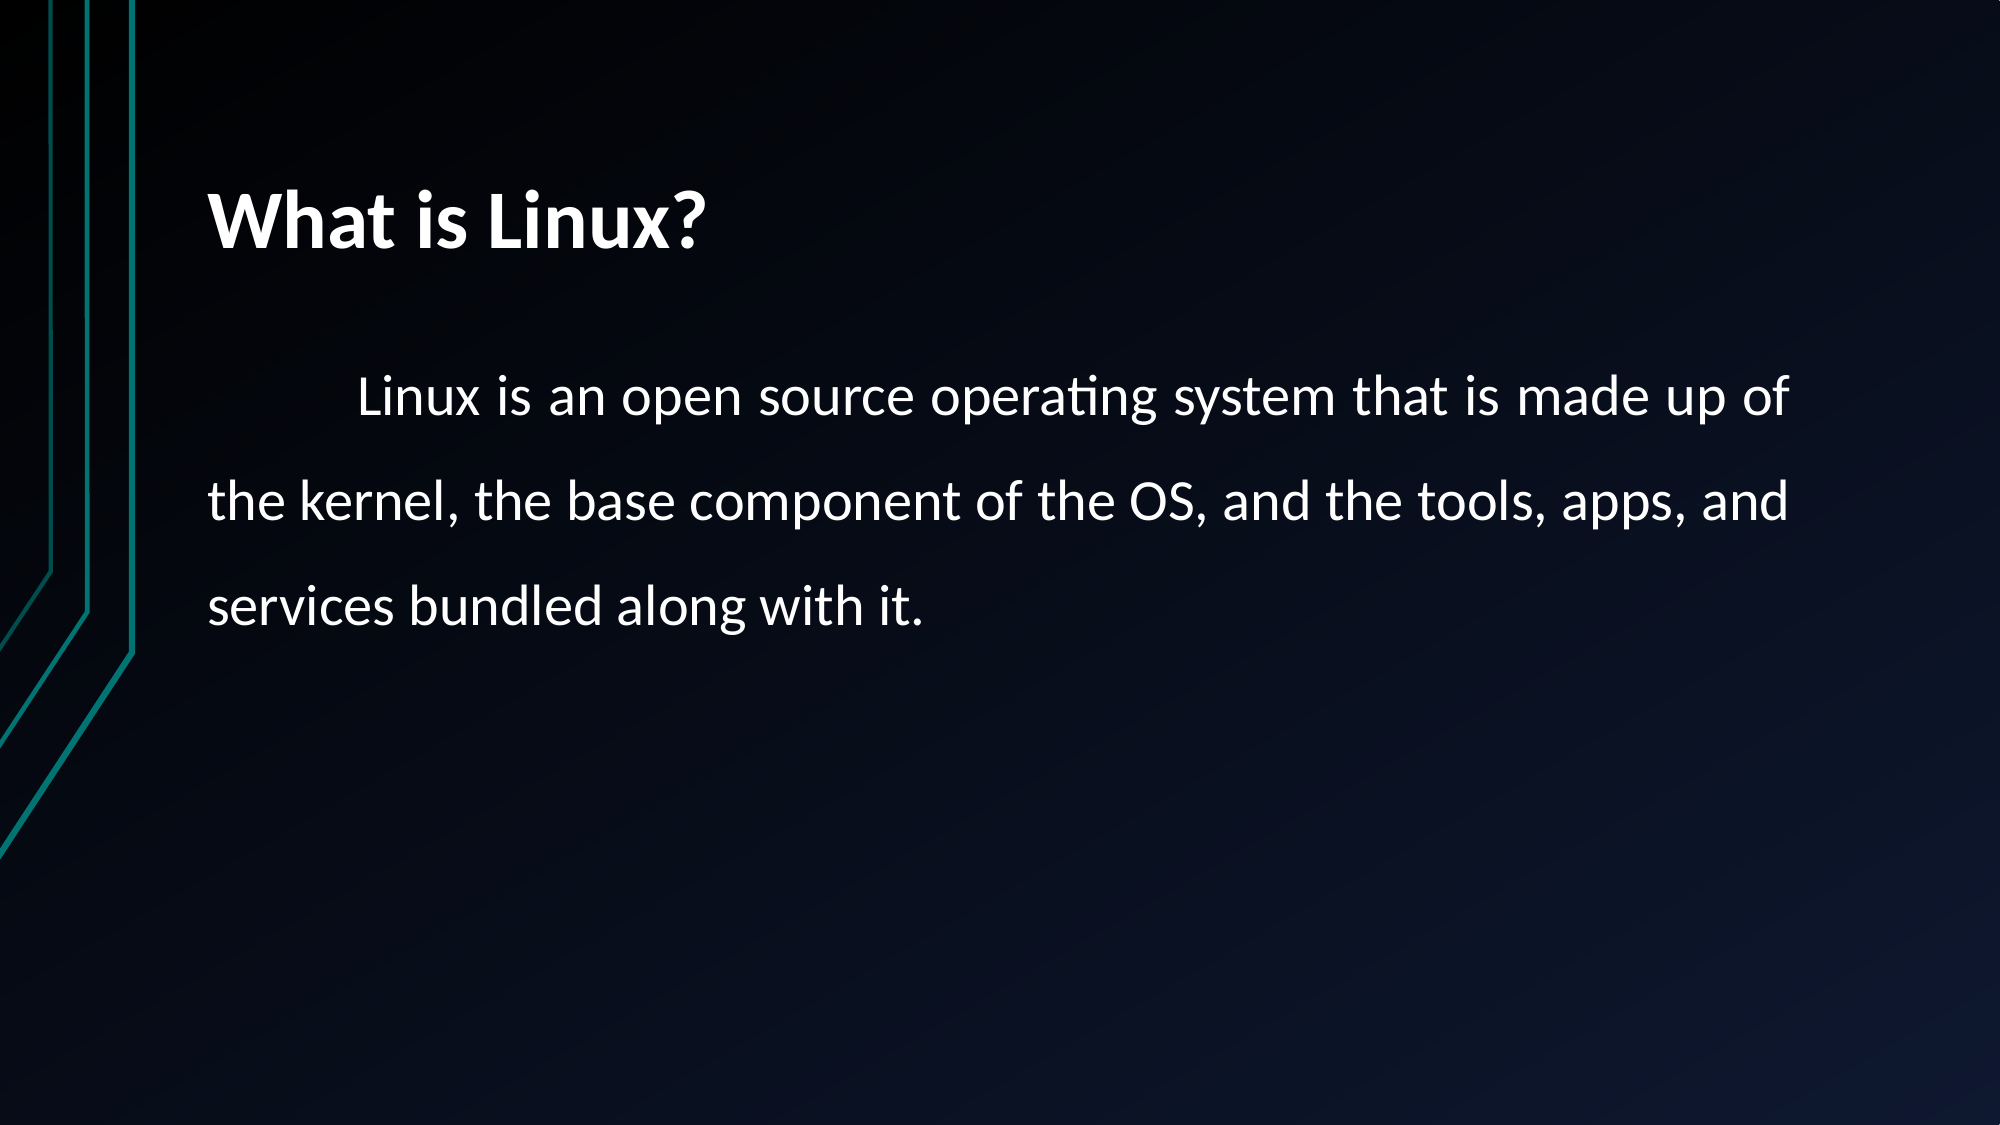

# What is Linux?
	Linux is an open source operating system that is made up of the kernel, the base component of the OS, and the tools, apps, and services bundled along with it.